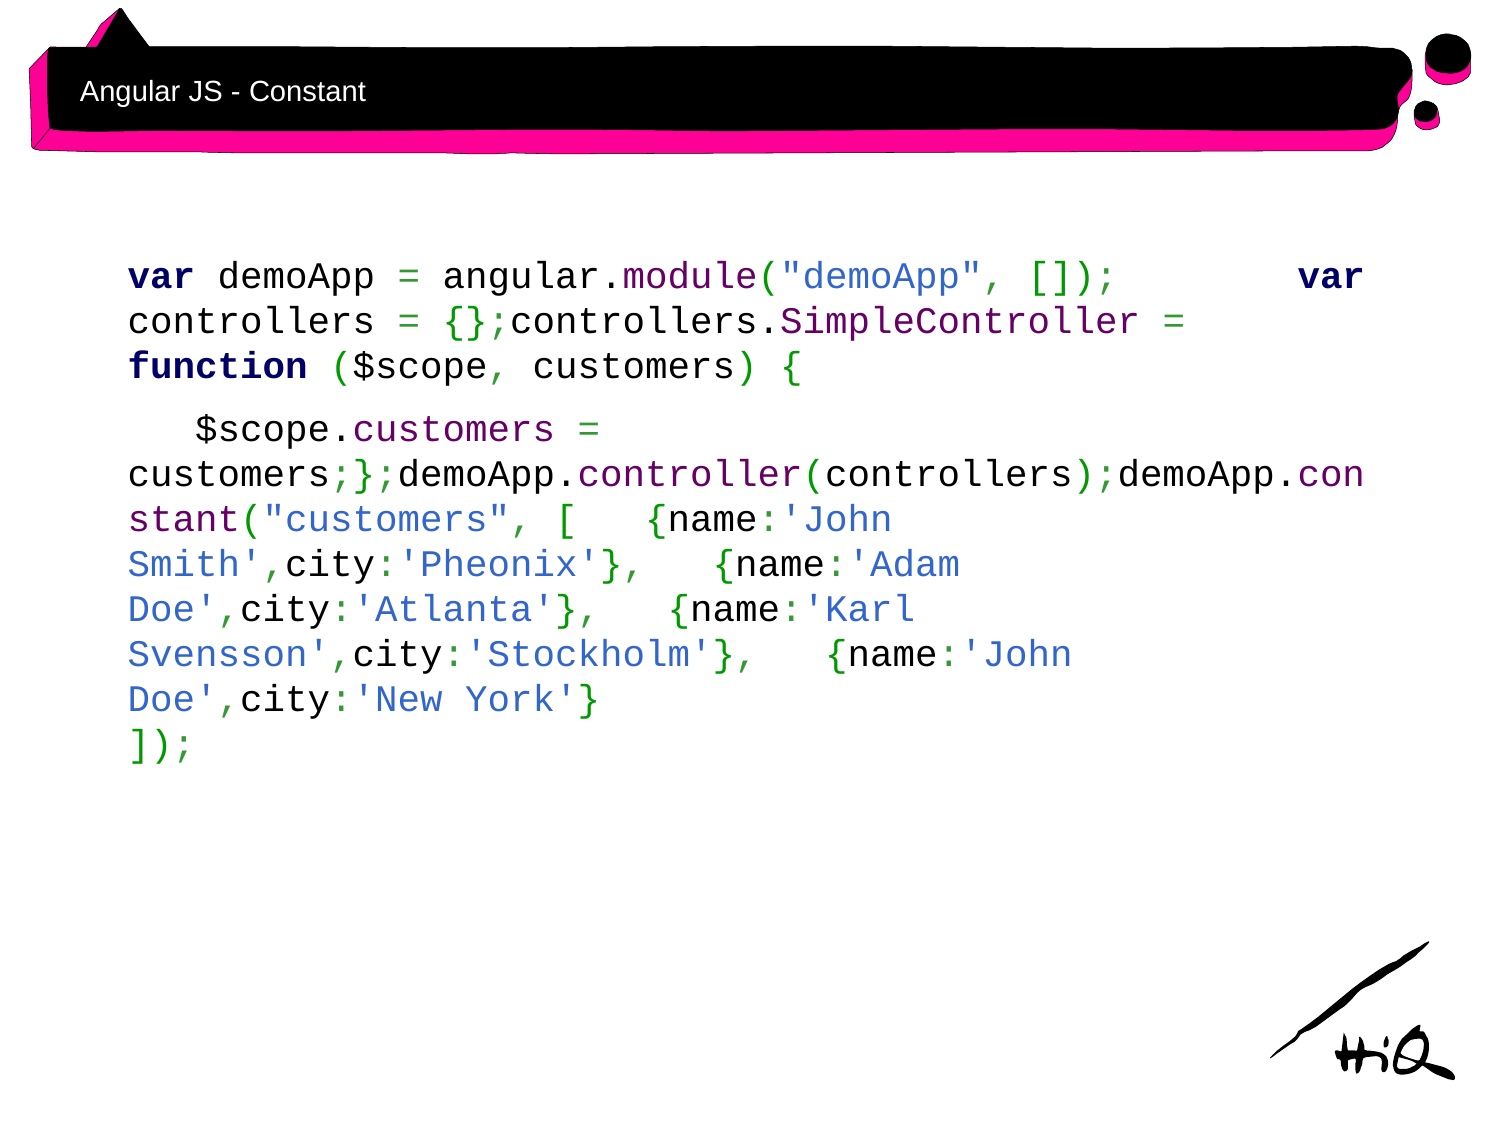

# Angular JS - Constant
var demoApp = angular.module("demoApp", []);        var controllers = {};controllers.SimpleController = function ($scope, customers) {
   $scope.customers = customers;};demoApp.controller(controllers);demoApp.constant("customers", [   {name:'John Smith',city:'Pheonix'},   {name:'Adam Doe',city:'Atlanta'},   {name:'Karl Svensson',city:'Stockholm'},   {name:'John Doe',city:'New York'}
]);